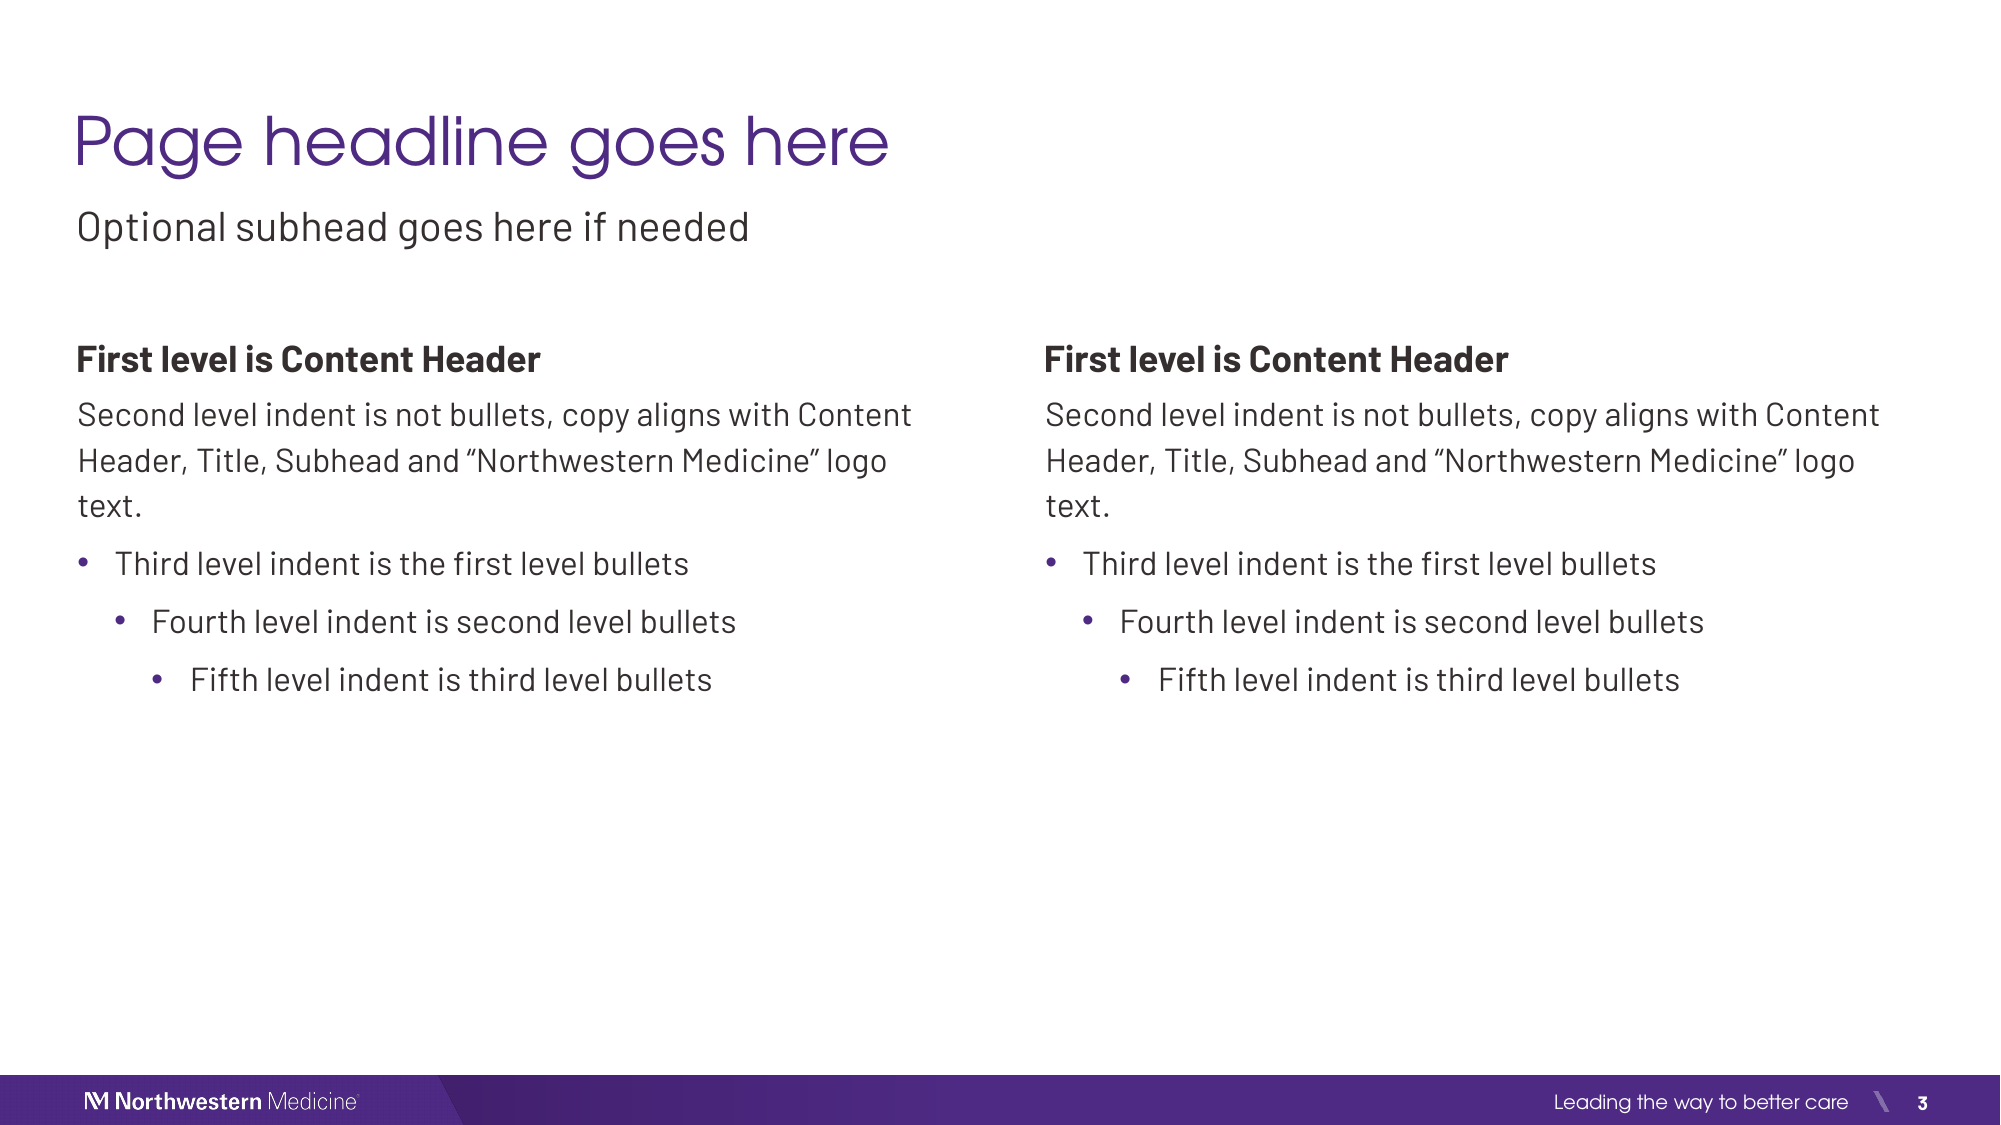

# Page headline goes here
Optional subhead goes here if needed
First level is Content Header
Second level indent is not bullets, copy aligns with Content Header, Title, Subhead and “Northwestern Medicine” logo text.
Third level indent is the first level bullets
Fourth level indent is second level bullets
Fifth level indent is third level bullets
First level is Content Header
Second level indent is not bullets, copy aligns with Content Header, Title, Subhead and “Northwestern Medicine” logo text.
Third level indent is the first level bullets
Fourth level indent is second level bullets
Fifth level indent is third level bullets
3